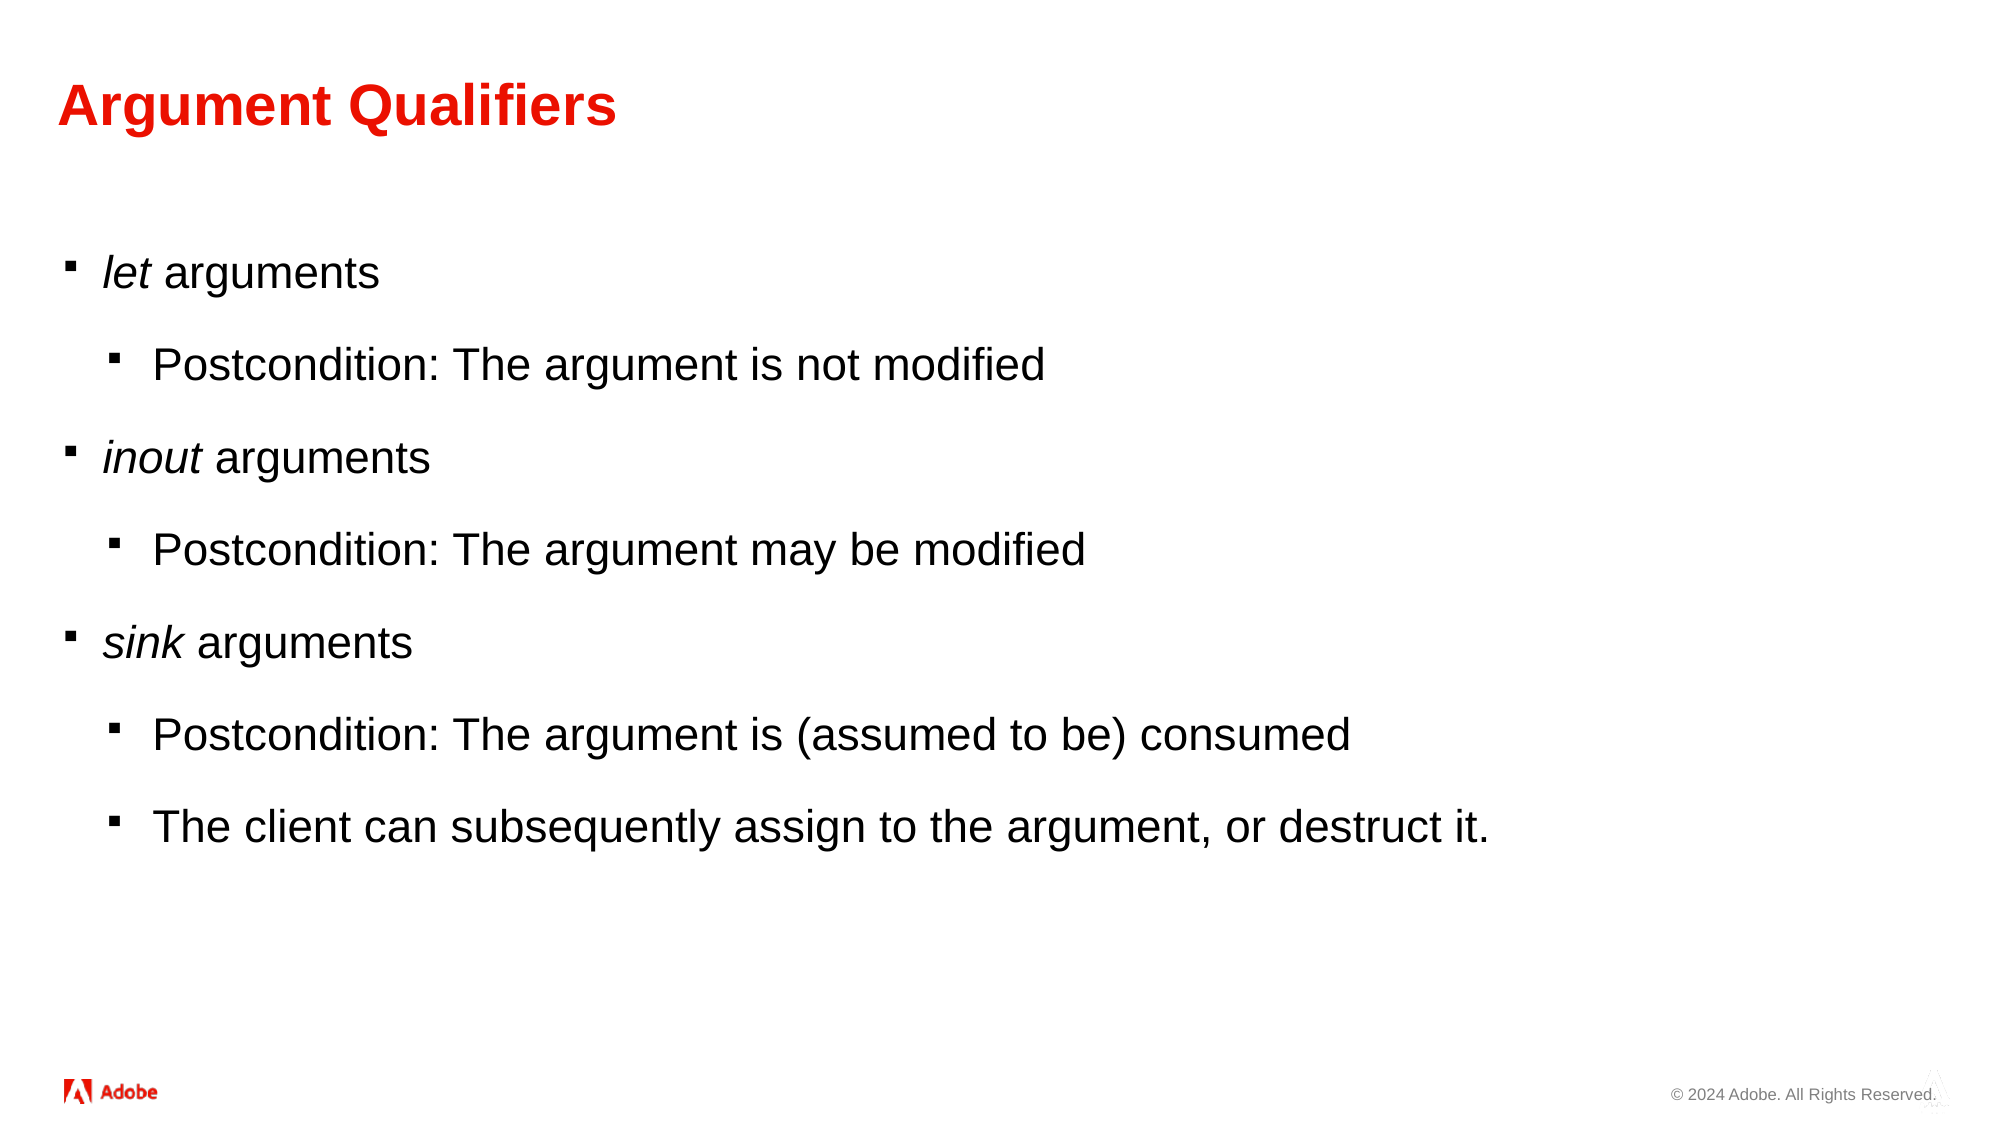

# Argument Qualifiers
let arguments
Postcondition: The argument is not modified
inout arguments
Postcondition: The argument may be modified
sink arguments
Postcondition: The argument is (assumed to be) consumed
The client can subsequently assign to the argument, or destruct it.
27